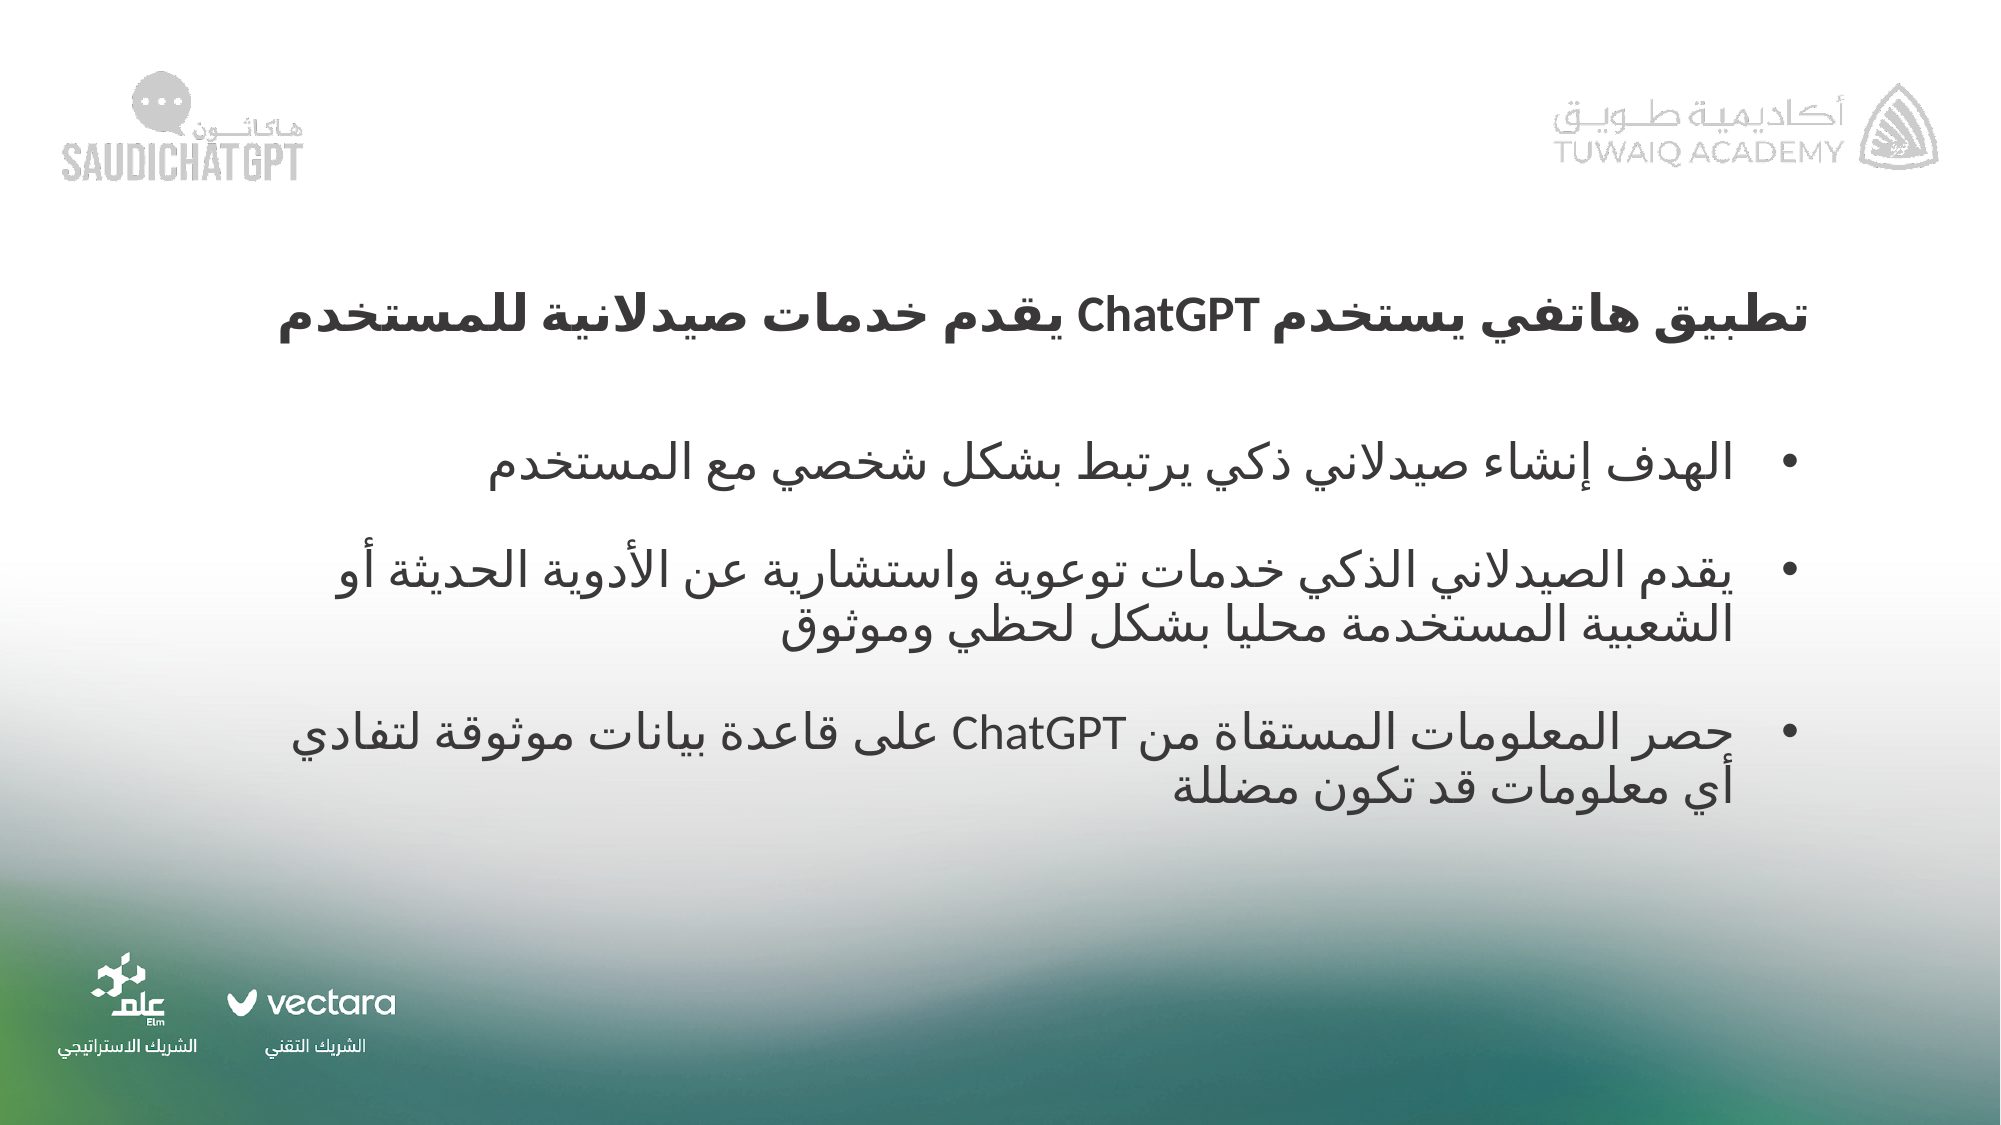

تطبيق هاتفي يستخدم ChatGPT يقدم خدمات صيدلانية للمستخدم
الهدف إنشاء صيدلاني ذكي يرتبط بشكل شخصي مع المستخدم

يقدم الصيدلاني الذكي خدمات توعوية واستشارية عن الأدوية الحديثة أو الشعبية المستخدمة محليا بشكل لحظي وموثوق

حصر المعلومات المستقاة من ChatGPT على قاعدة بيانات موثوقة لتفادي أي معلومات قد تكون مضللة